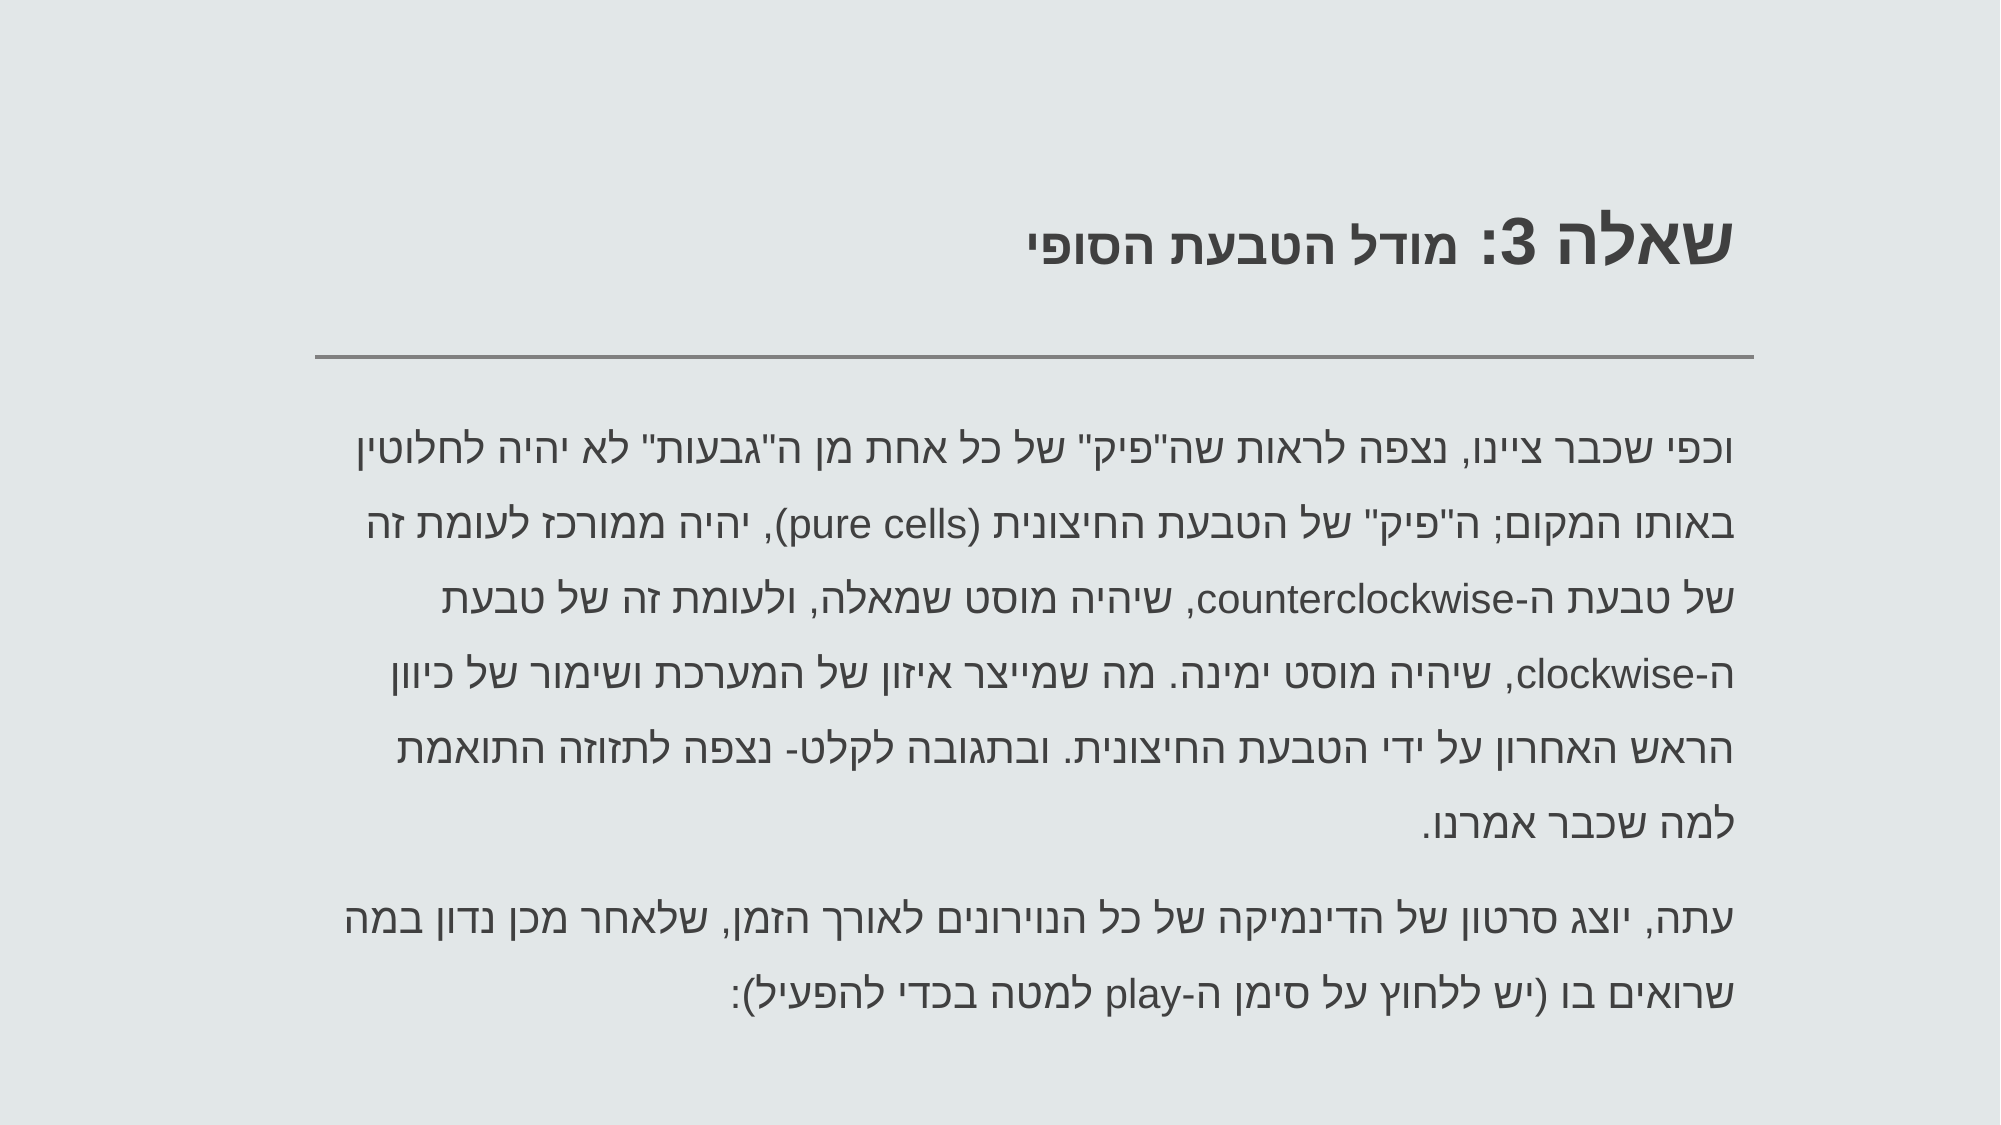

# שאלה 3: מודל הטבעת הסופי
וכפי שכבר ציינו, נצפה לראות שה"פיק" של כל אחת מן ה"גבעות" לא יהיה לחלוטין באותו המקום; ה"פיק" של הטבעת החיצונית (pure cells), יהיה ממורכז לעומת זה של טבעת ה-counterclockwise, שיהיה מוסט שמאלה, ולעומת זה של טבעת ה-clockwise, שיהיה מוסט ימינה. מה שמייצר איזון של המערכת ושימור של כיוון הראש האחרון על ידי הטבעת החיצונית. ובתגובה לקלט- נצפה לתזוזה התואמת למה שכבר אמרנו.
עתה, יוצג סרטון של הדינמיקה של כל הנוירונים לאורך הזמן, שלאחר מכן נדון במה שרואים בו (יש ללחוץ על סימן ה-play למטה בכדי להפעיל):